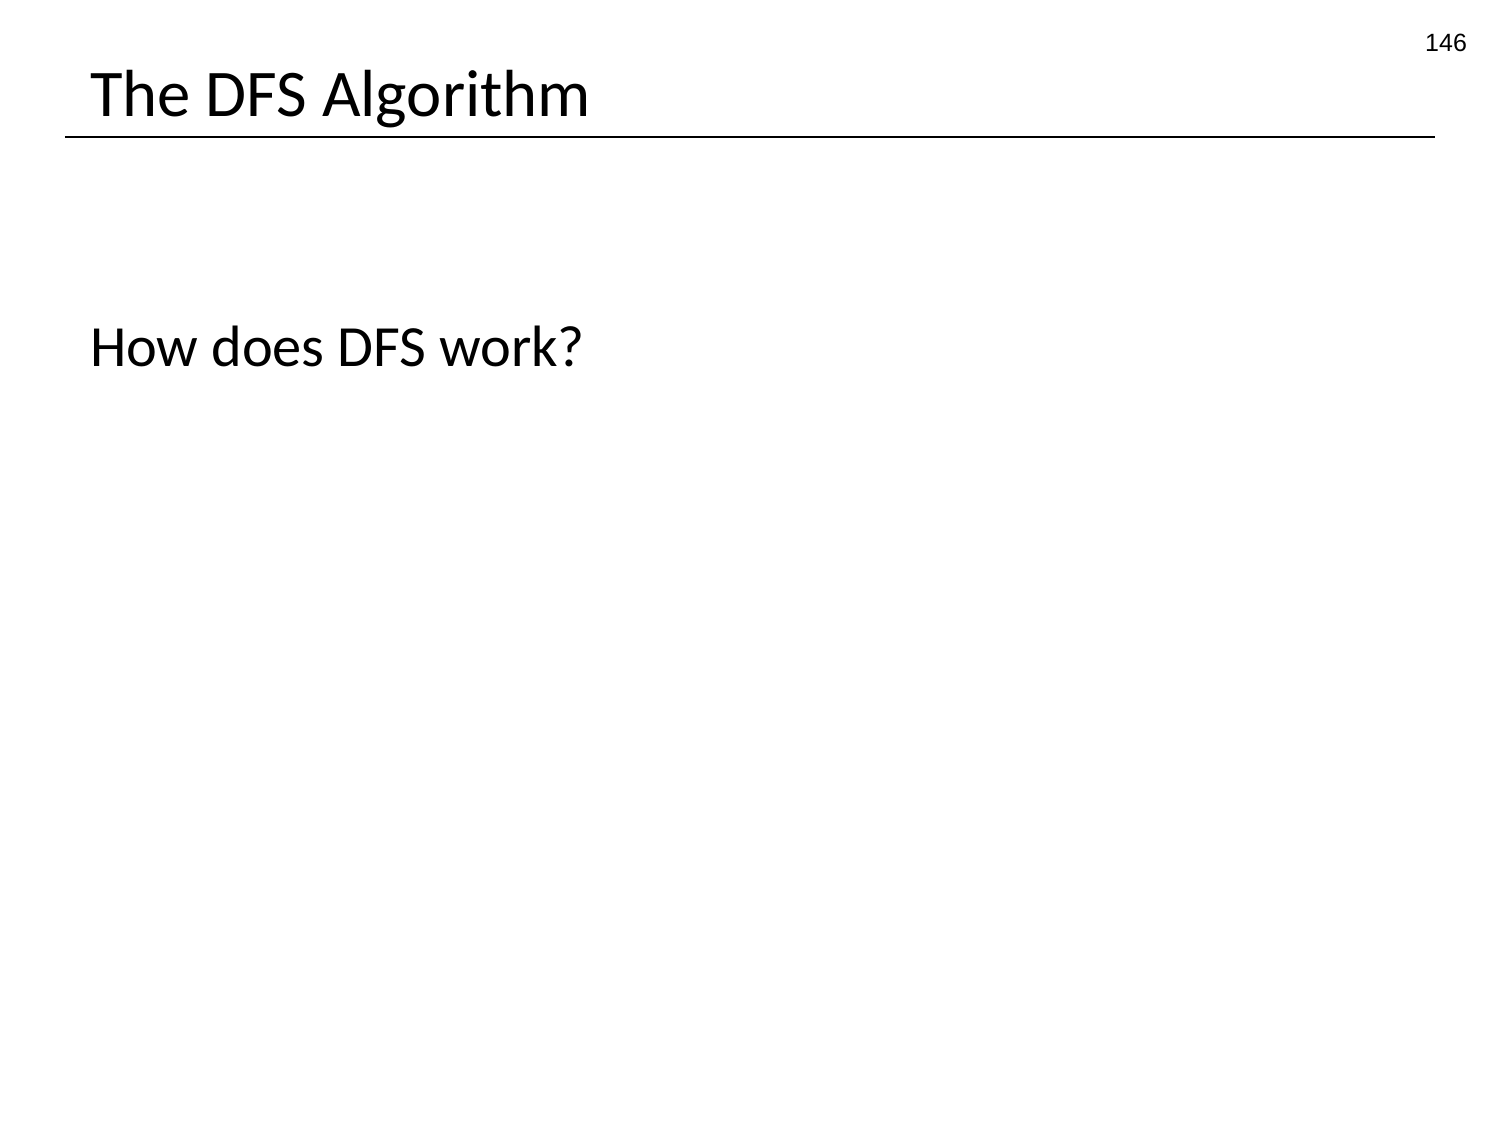

146
# The DFS Algorithm

How does DFS work?